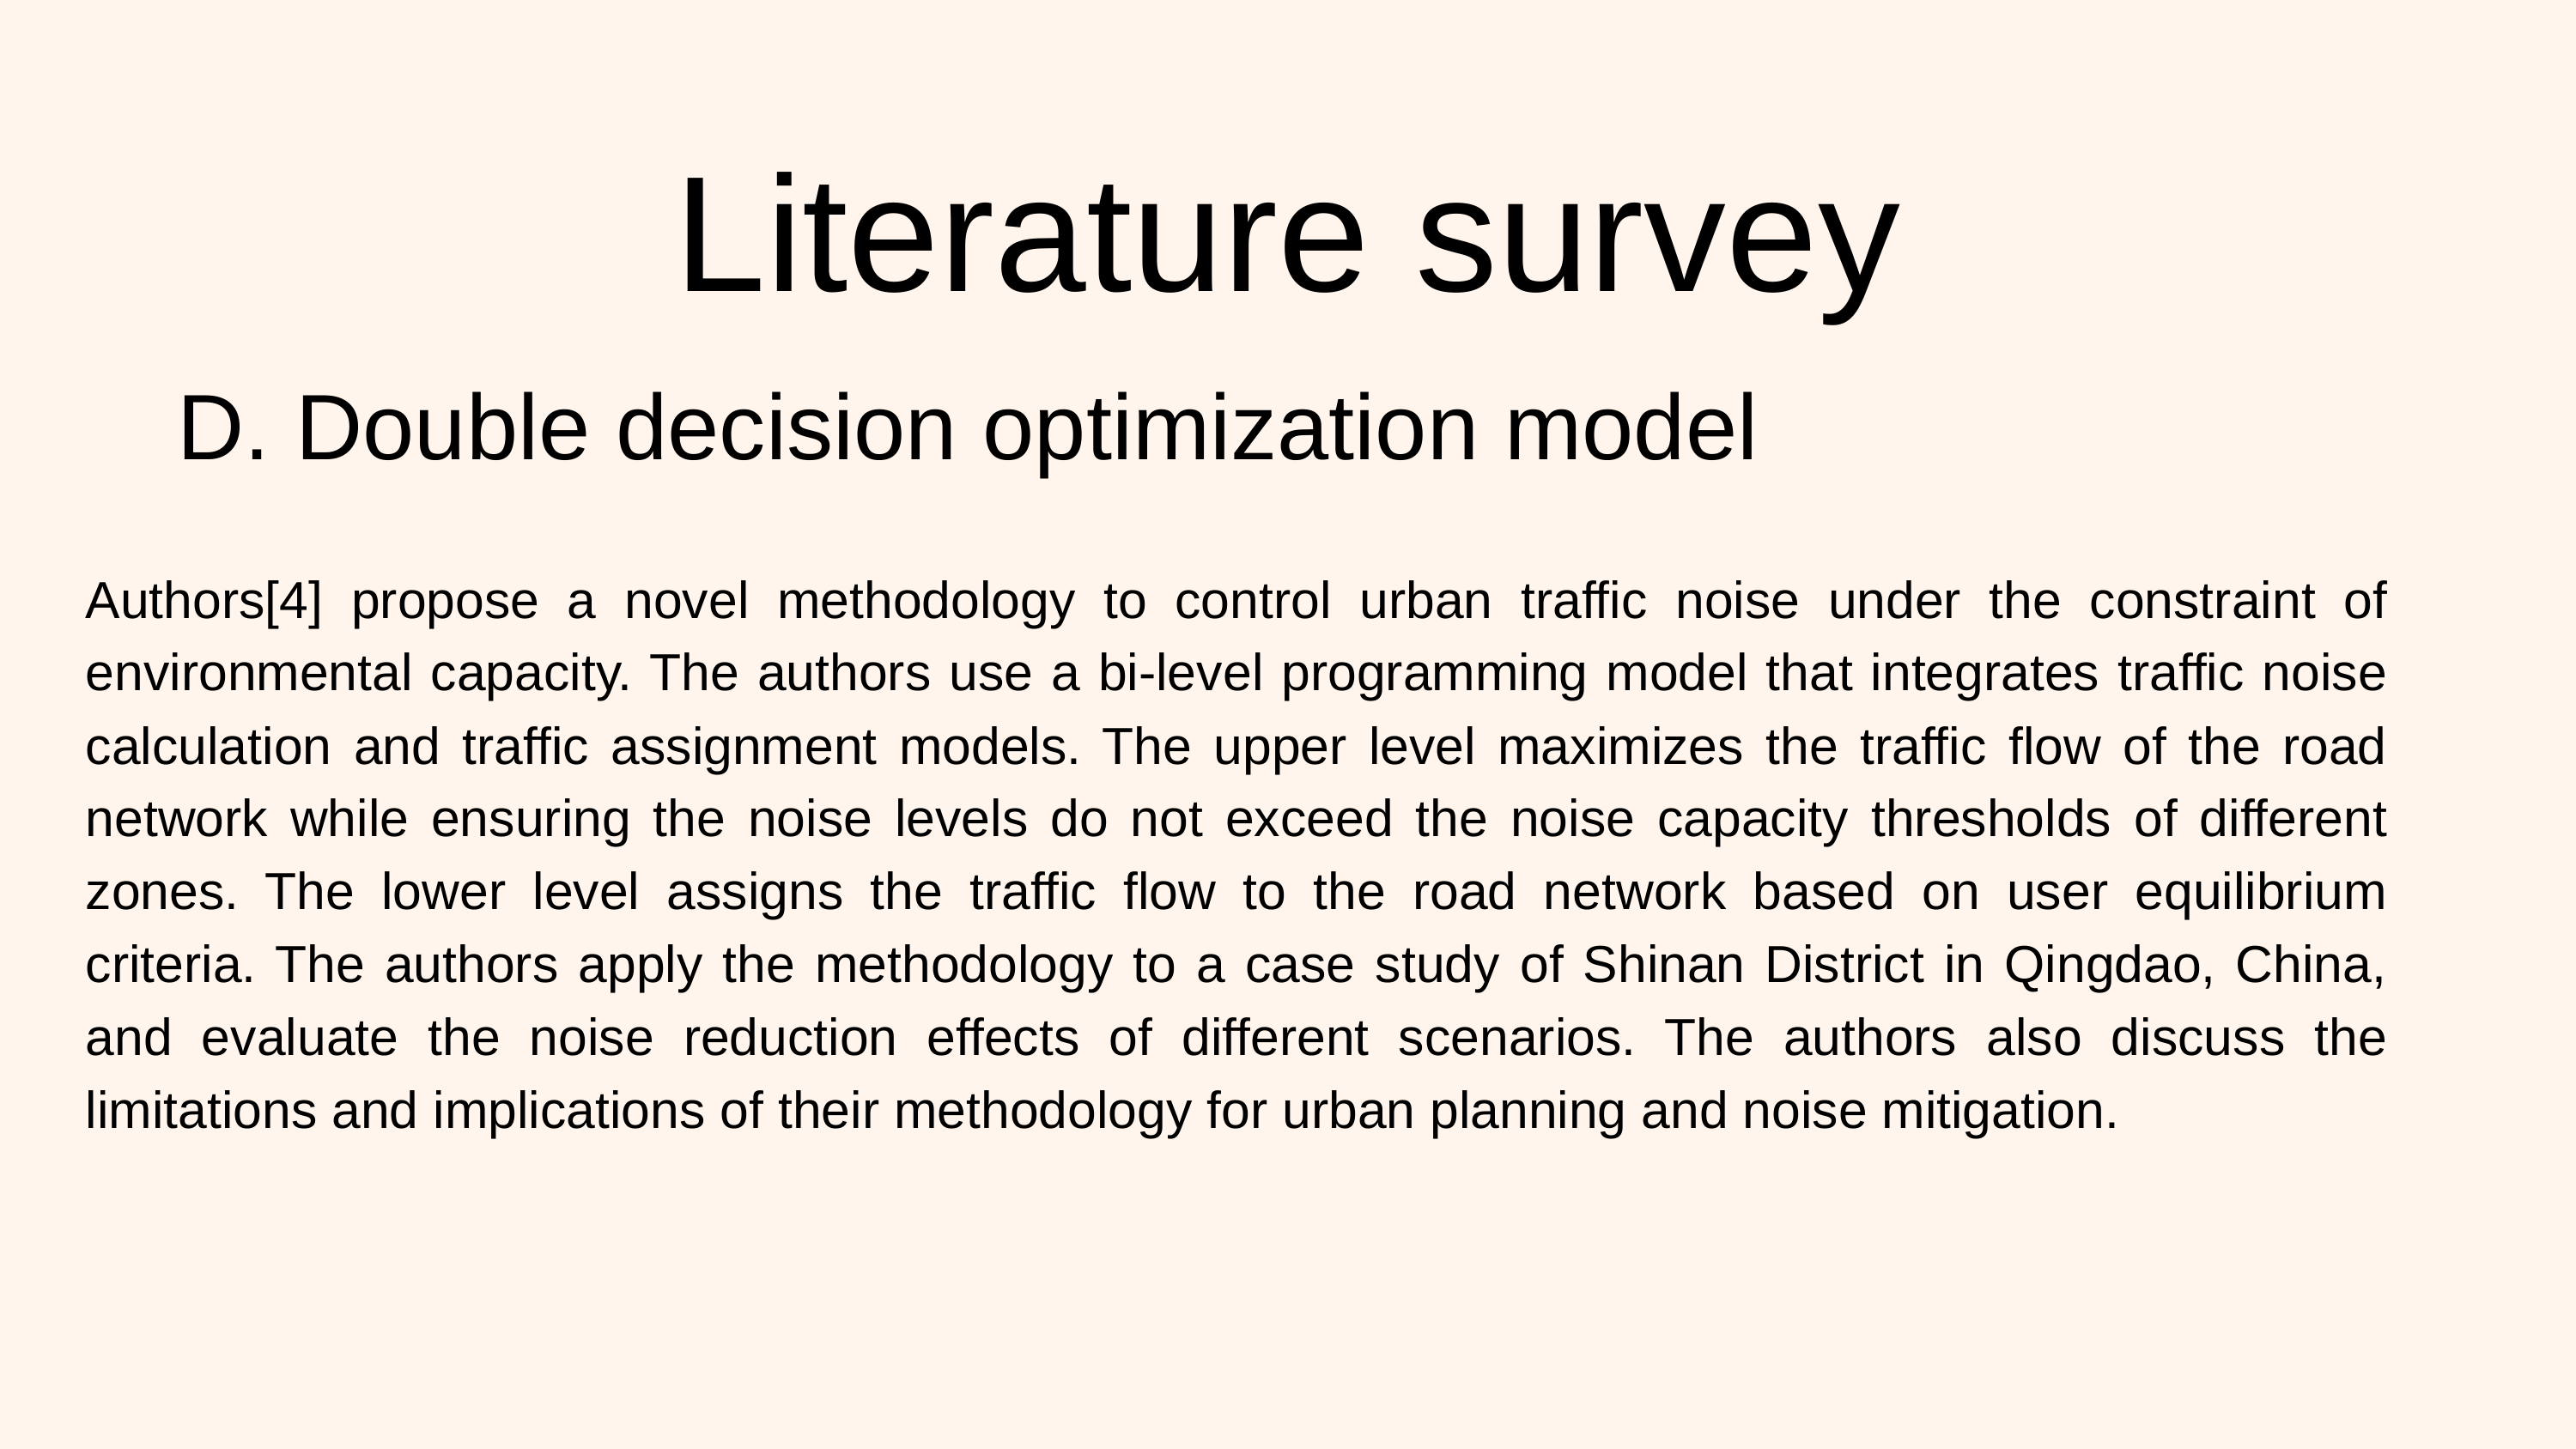

Literature survey
D. Double decision optimization model
Authors[4] propose a novel methodology to control urban traffic noise under the constraint of environmental capacity. The authors use a bi-level programming model that integrates traffic noise calculation and traffic assignment models. The upper level maximizes the traffic flow of the road network while ensuring the noise levels do not exceed the noise capacity thresholds of different zones. The lower level assigns the traffic flow to the road network based on user equilibrium criteria. The authors apply the methodology to a case study of Shinan District in Qingdao, China, and evaluate the noise reduction effects of different scenarios. The authors also discuss the limitations and implications of their methodology for urban planning and noise mitigation.